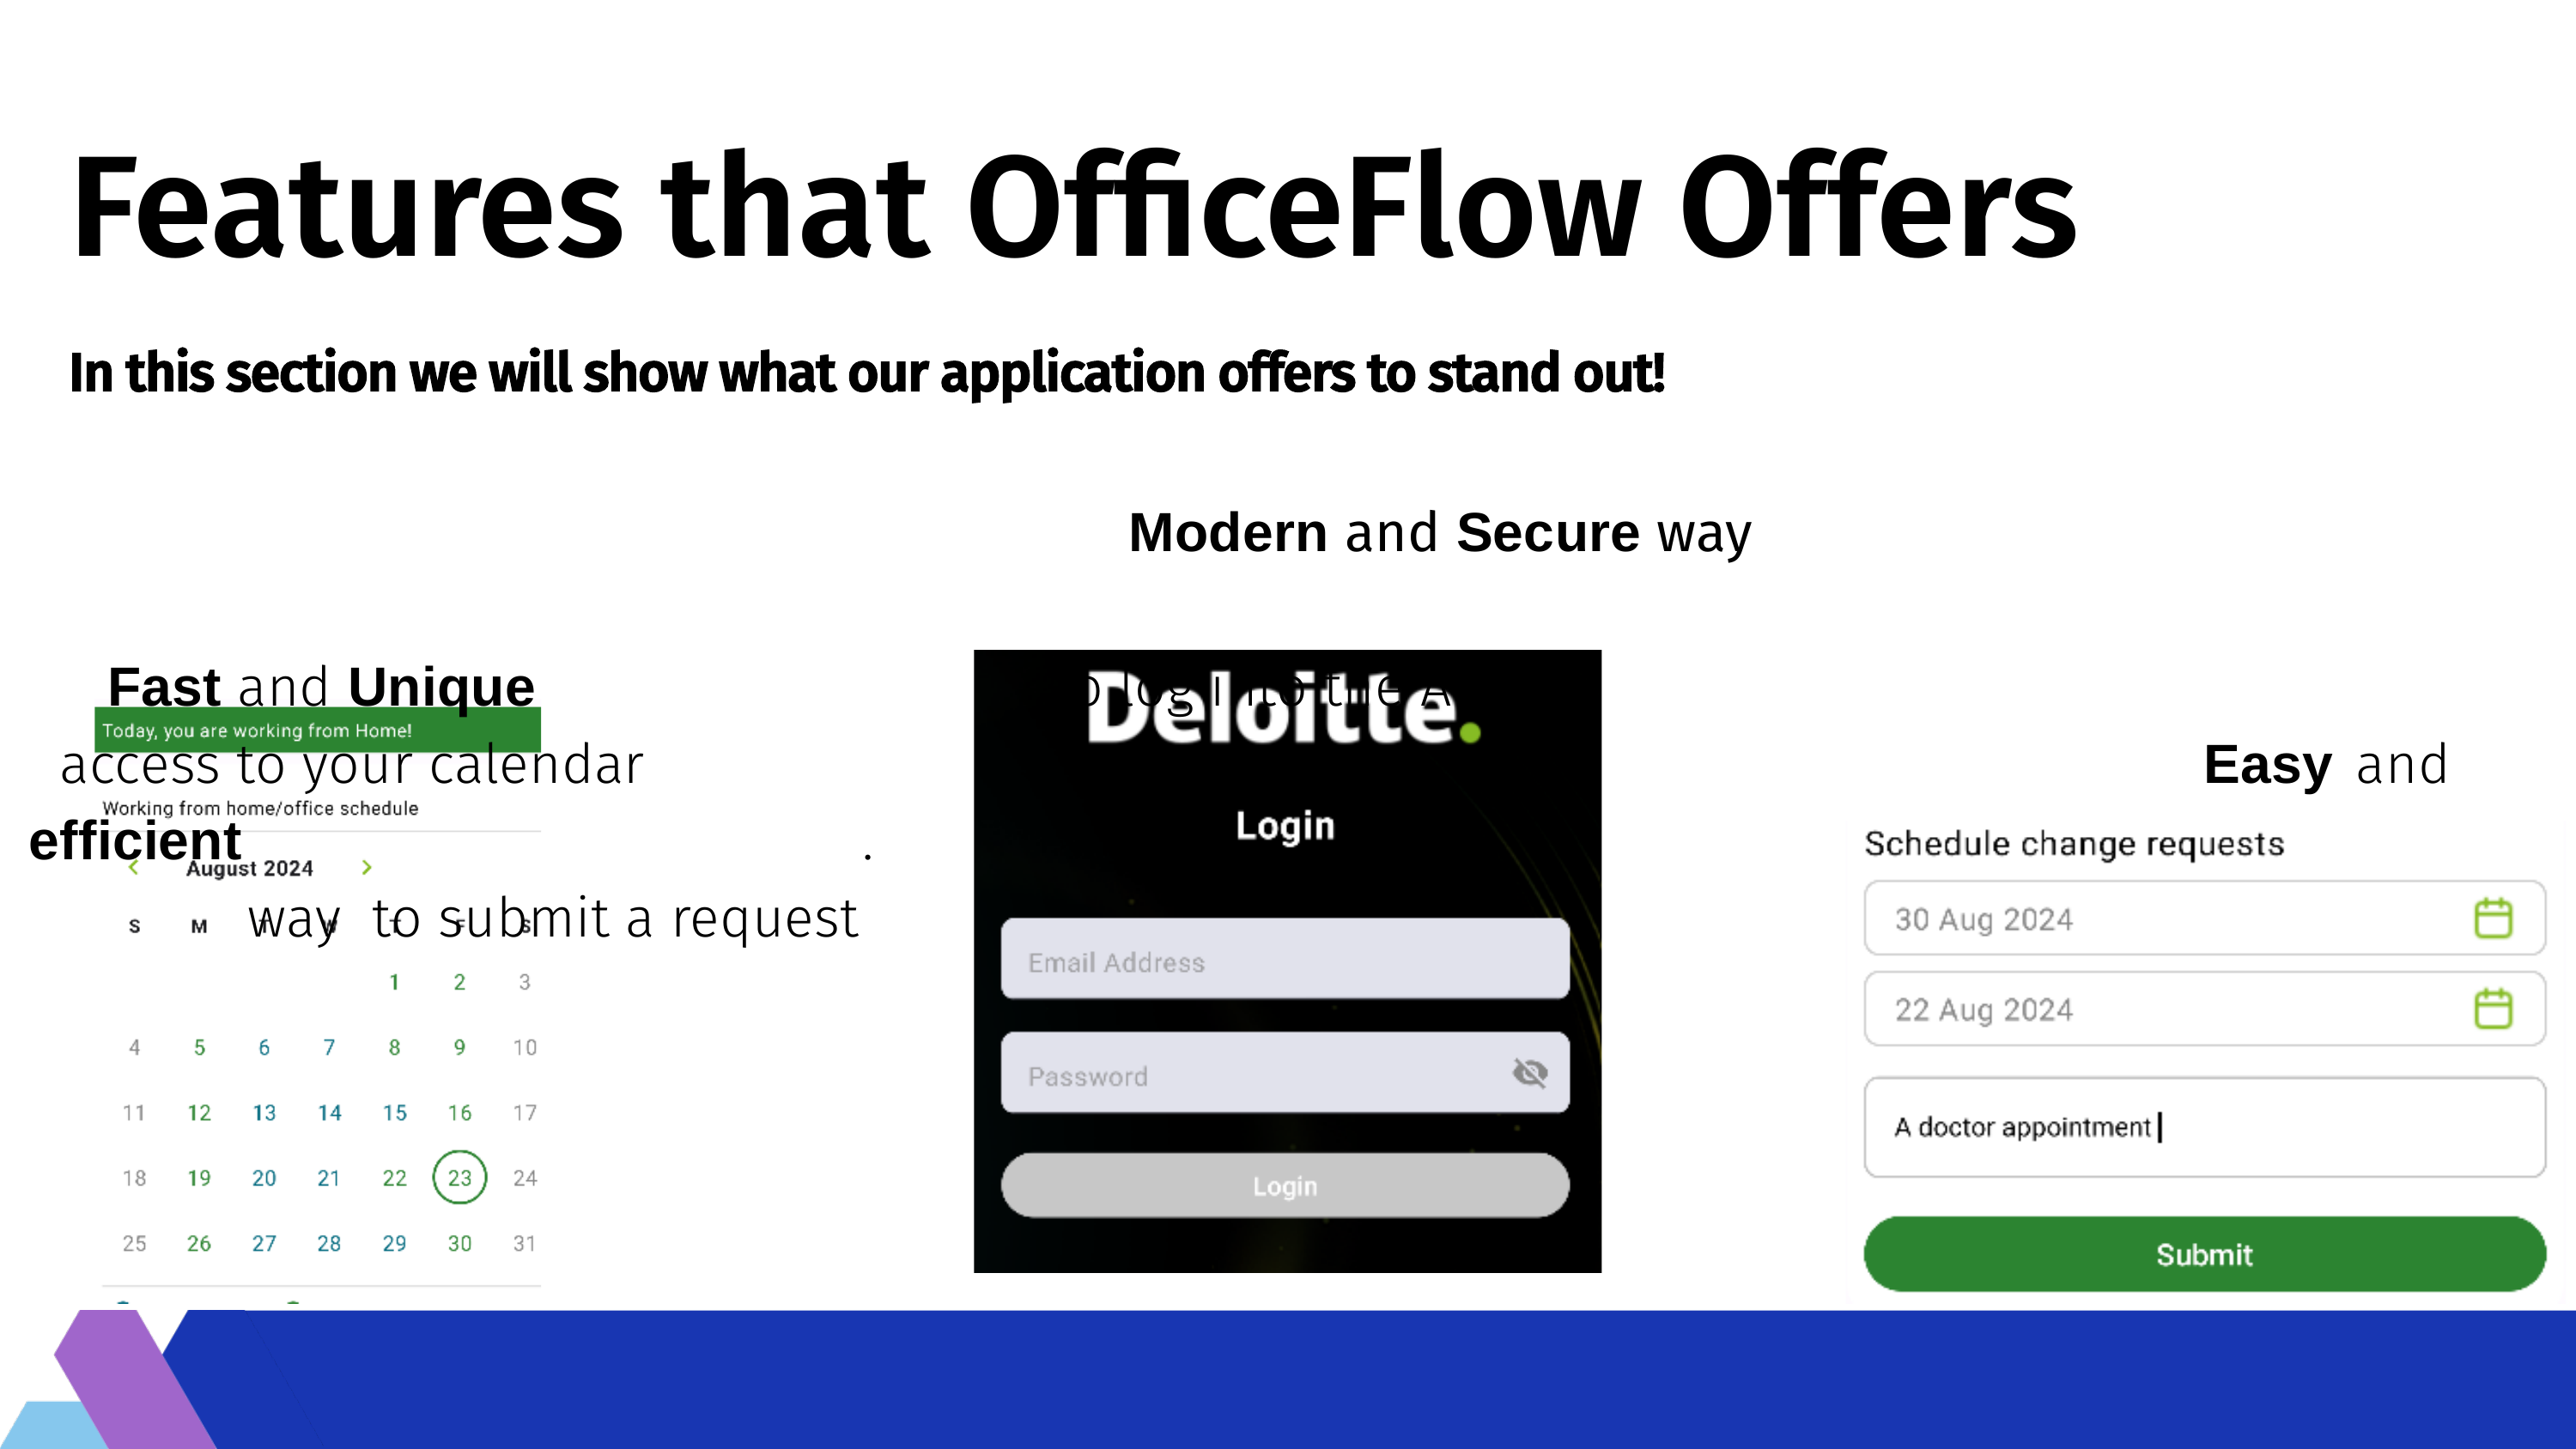

Features that OfficeFlow Offers
In this section we will show what our application offers to stand out!
                                                                       Modern and Secure way
     Fast and Unique                                 to log into the App
  access to your calendar                                                                                                     Easy and efficient                                        .                                                                                                                        way  to submit a request